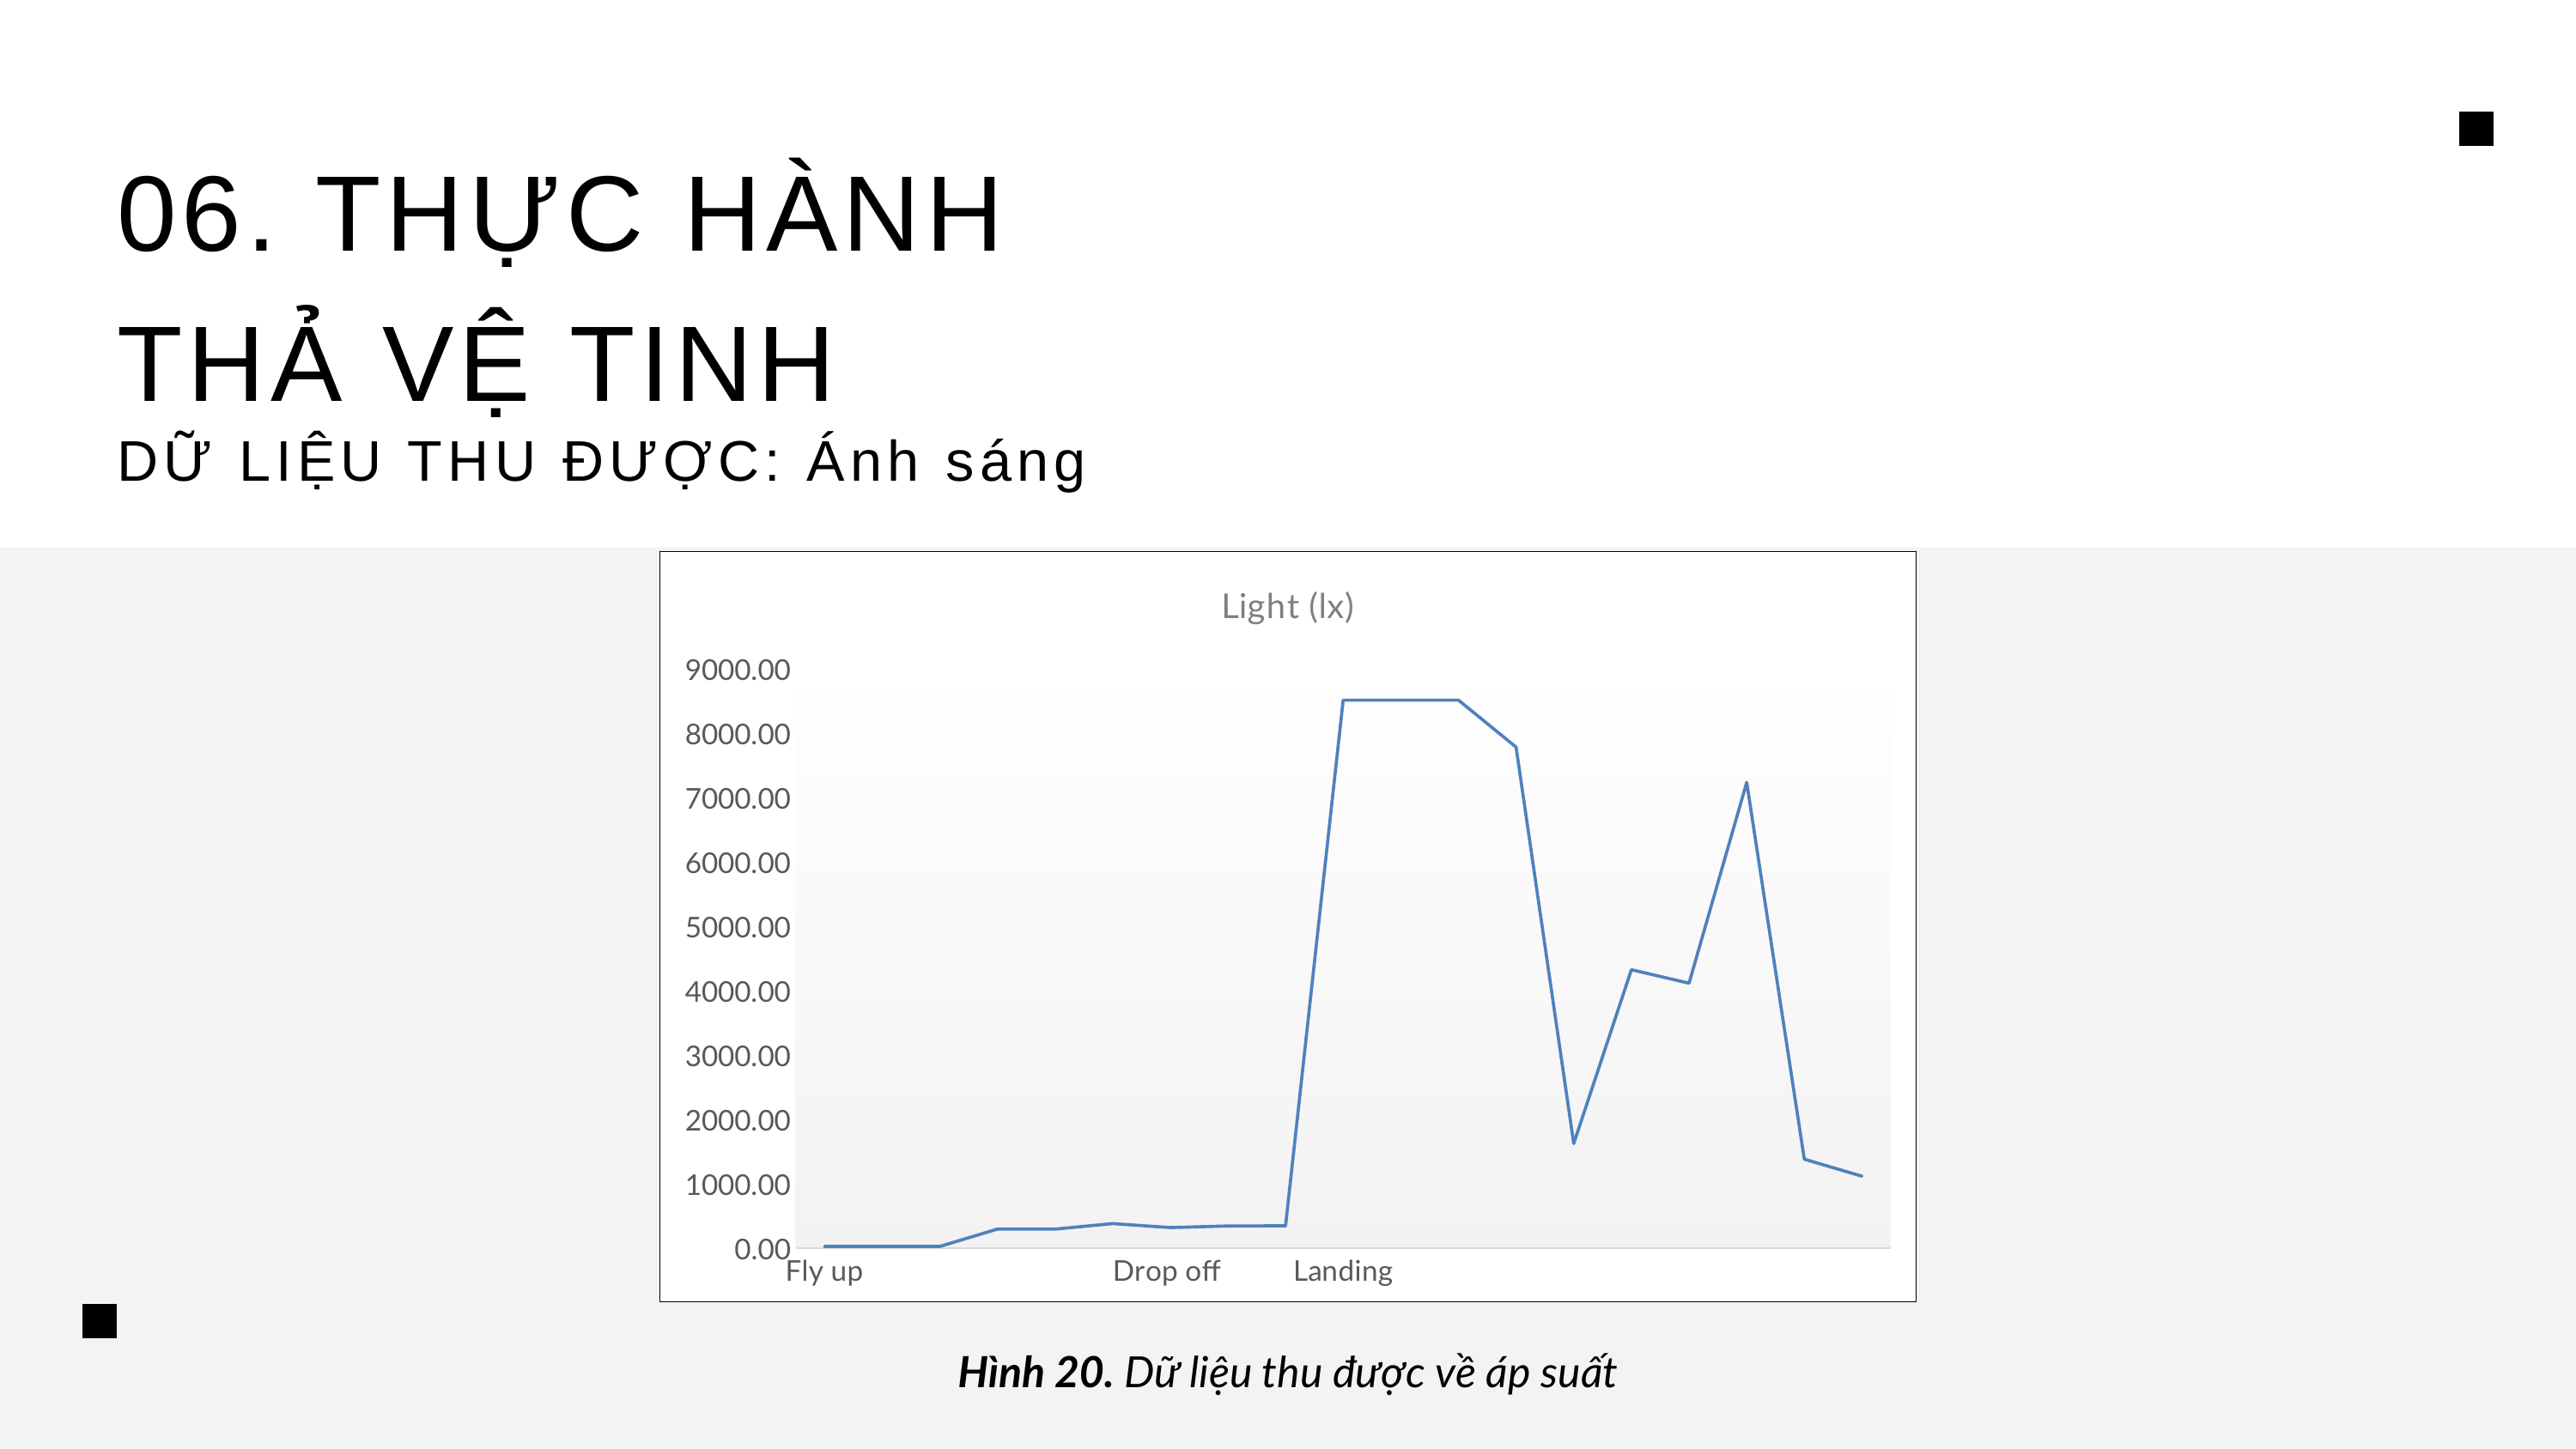

06. THỰC HÀNH THẢ VỆ TINH
DỮ LIỆU THU ĐƯỢC: Ánh sáng

### Chart:

| Category | Light (lx) |
|---|---|
| Fly up | 23.96 |
|  | 24.88 |
|  | 23.503 |
|  | 292.15 |
|  | 292.15 |
|  | 378.32 |
| Drop off  | 316.11 |
|  | 341.45 |
|  | 343.3 |
| Landing | 8509.13 |

Hình 20. Dữ liệu thu được về áp suất